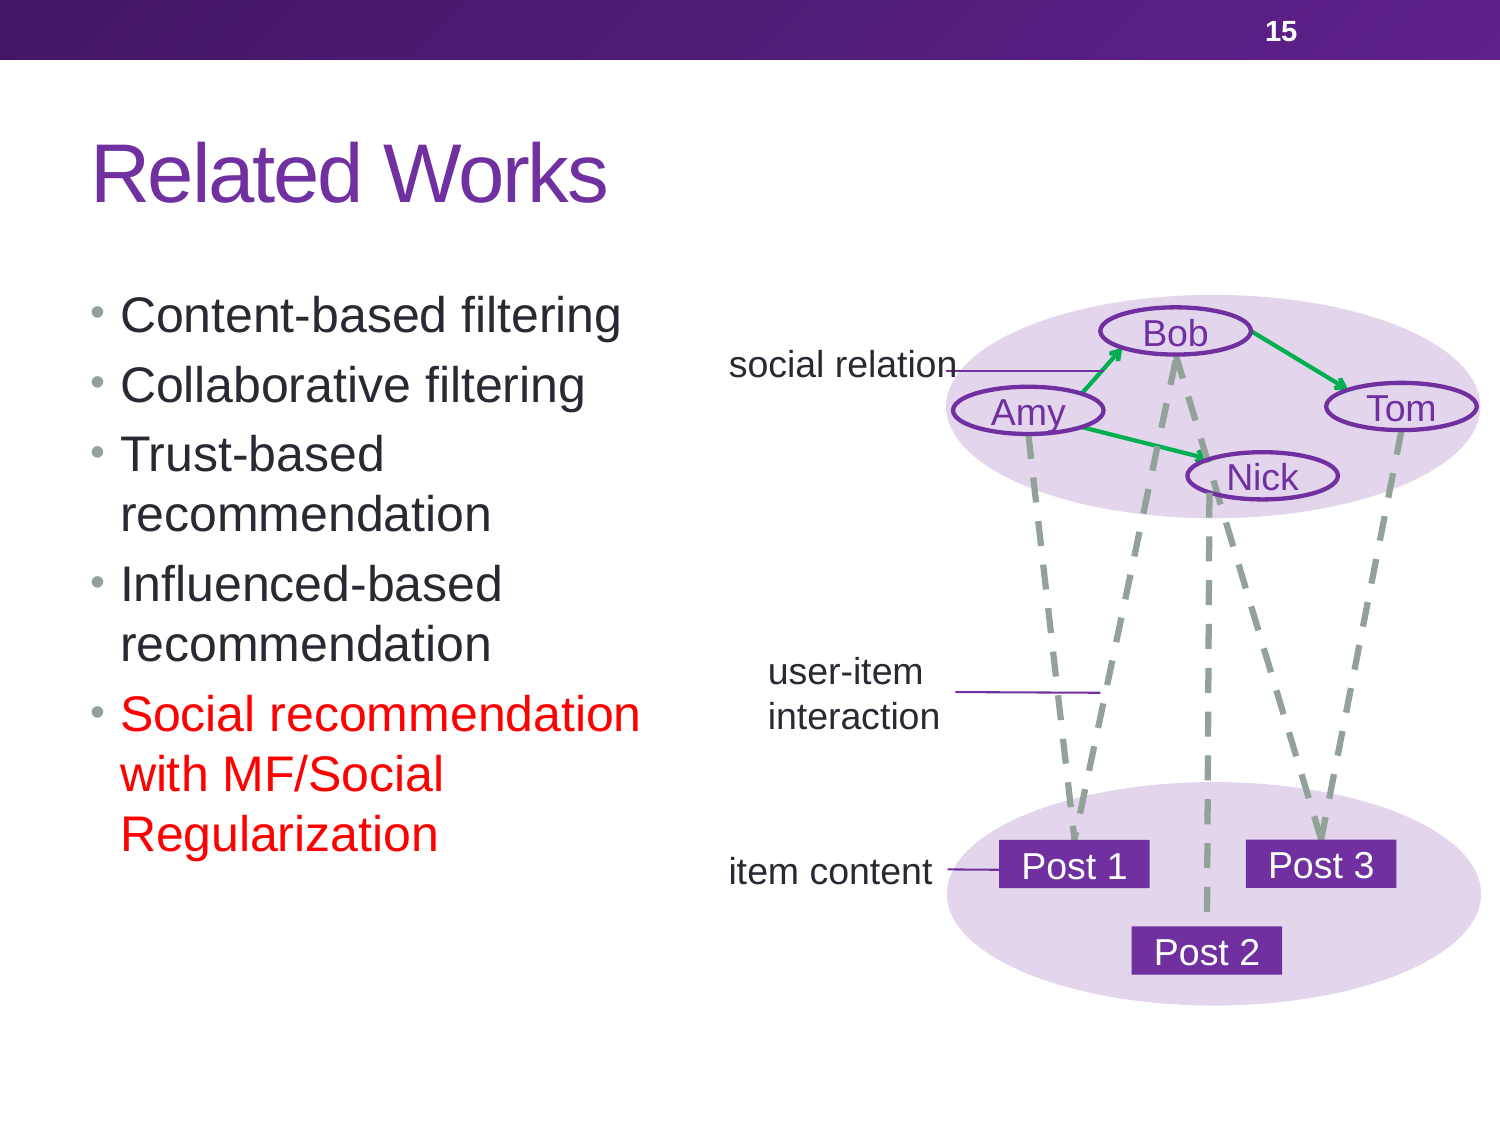

15
# Related Works
Content-based filtering
Collaborative filtering
Trust-based recommendation
Influenced-based recommendation
Social recommendation with MF/Social Regularization

Bob
social relation
Tom
Amy
Nick
user-item
interaction

item content
Post 3
Post 1
Post 2